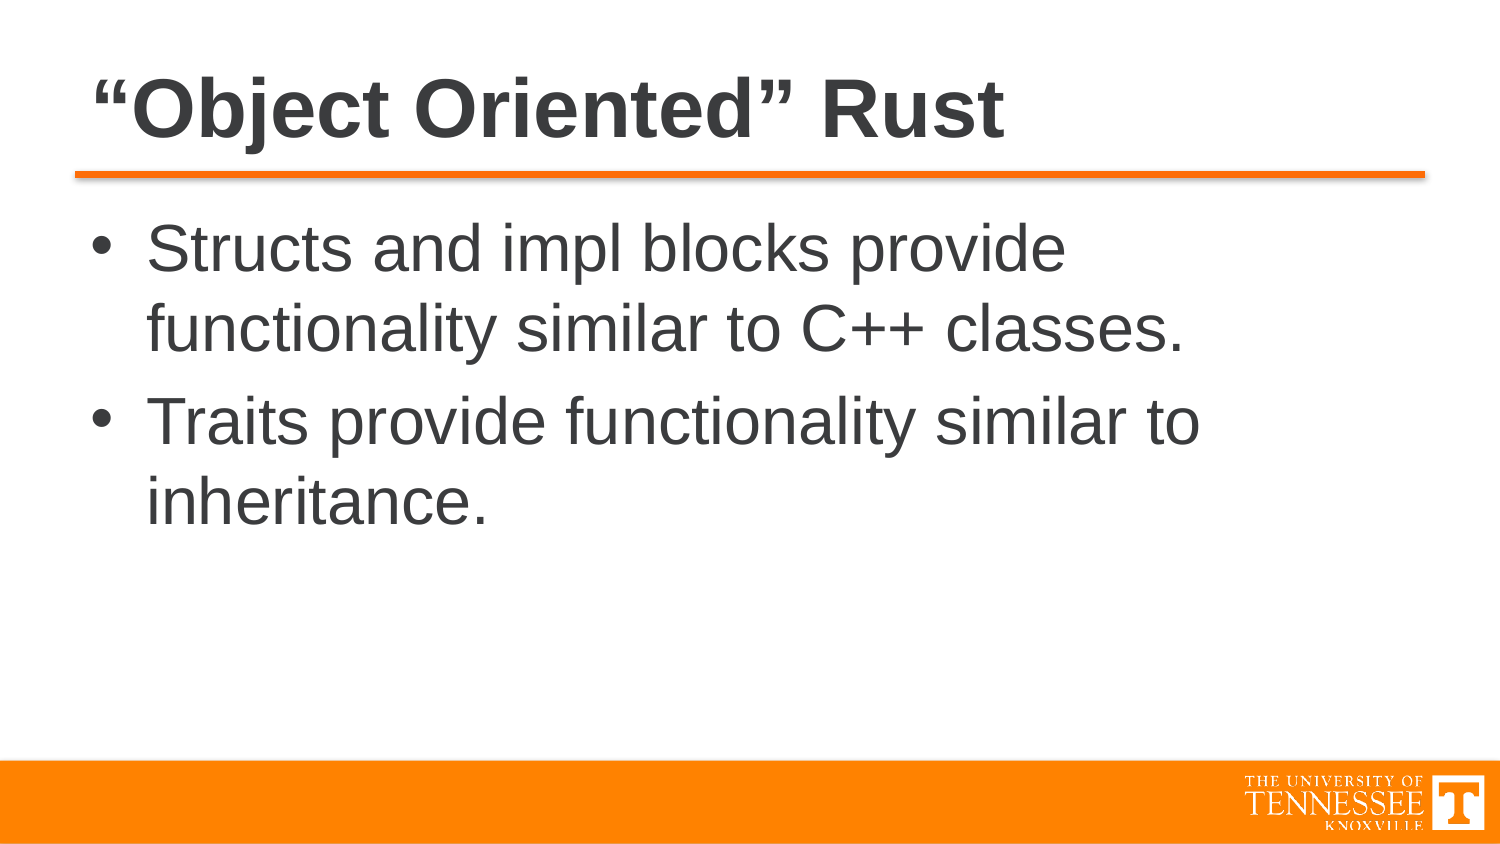

# “Object Oriented” Rust
Structs and impl blocks provide functionality similar to C++ classes.
Traits provide functionality similar to inheritance.